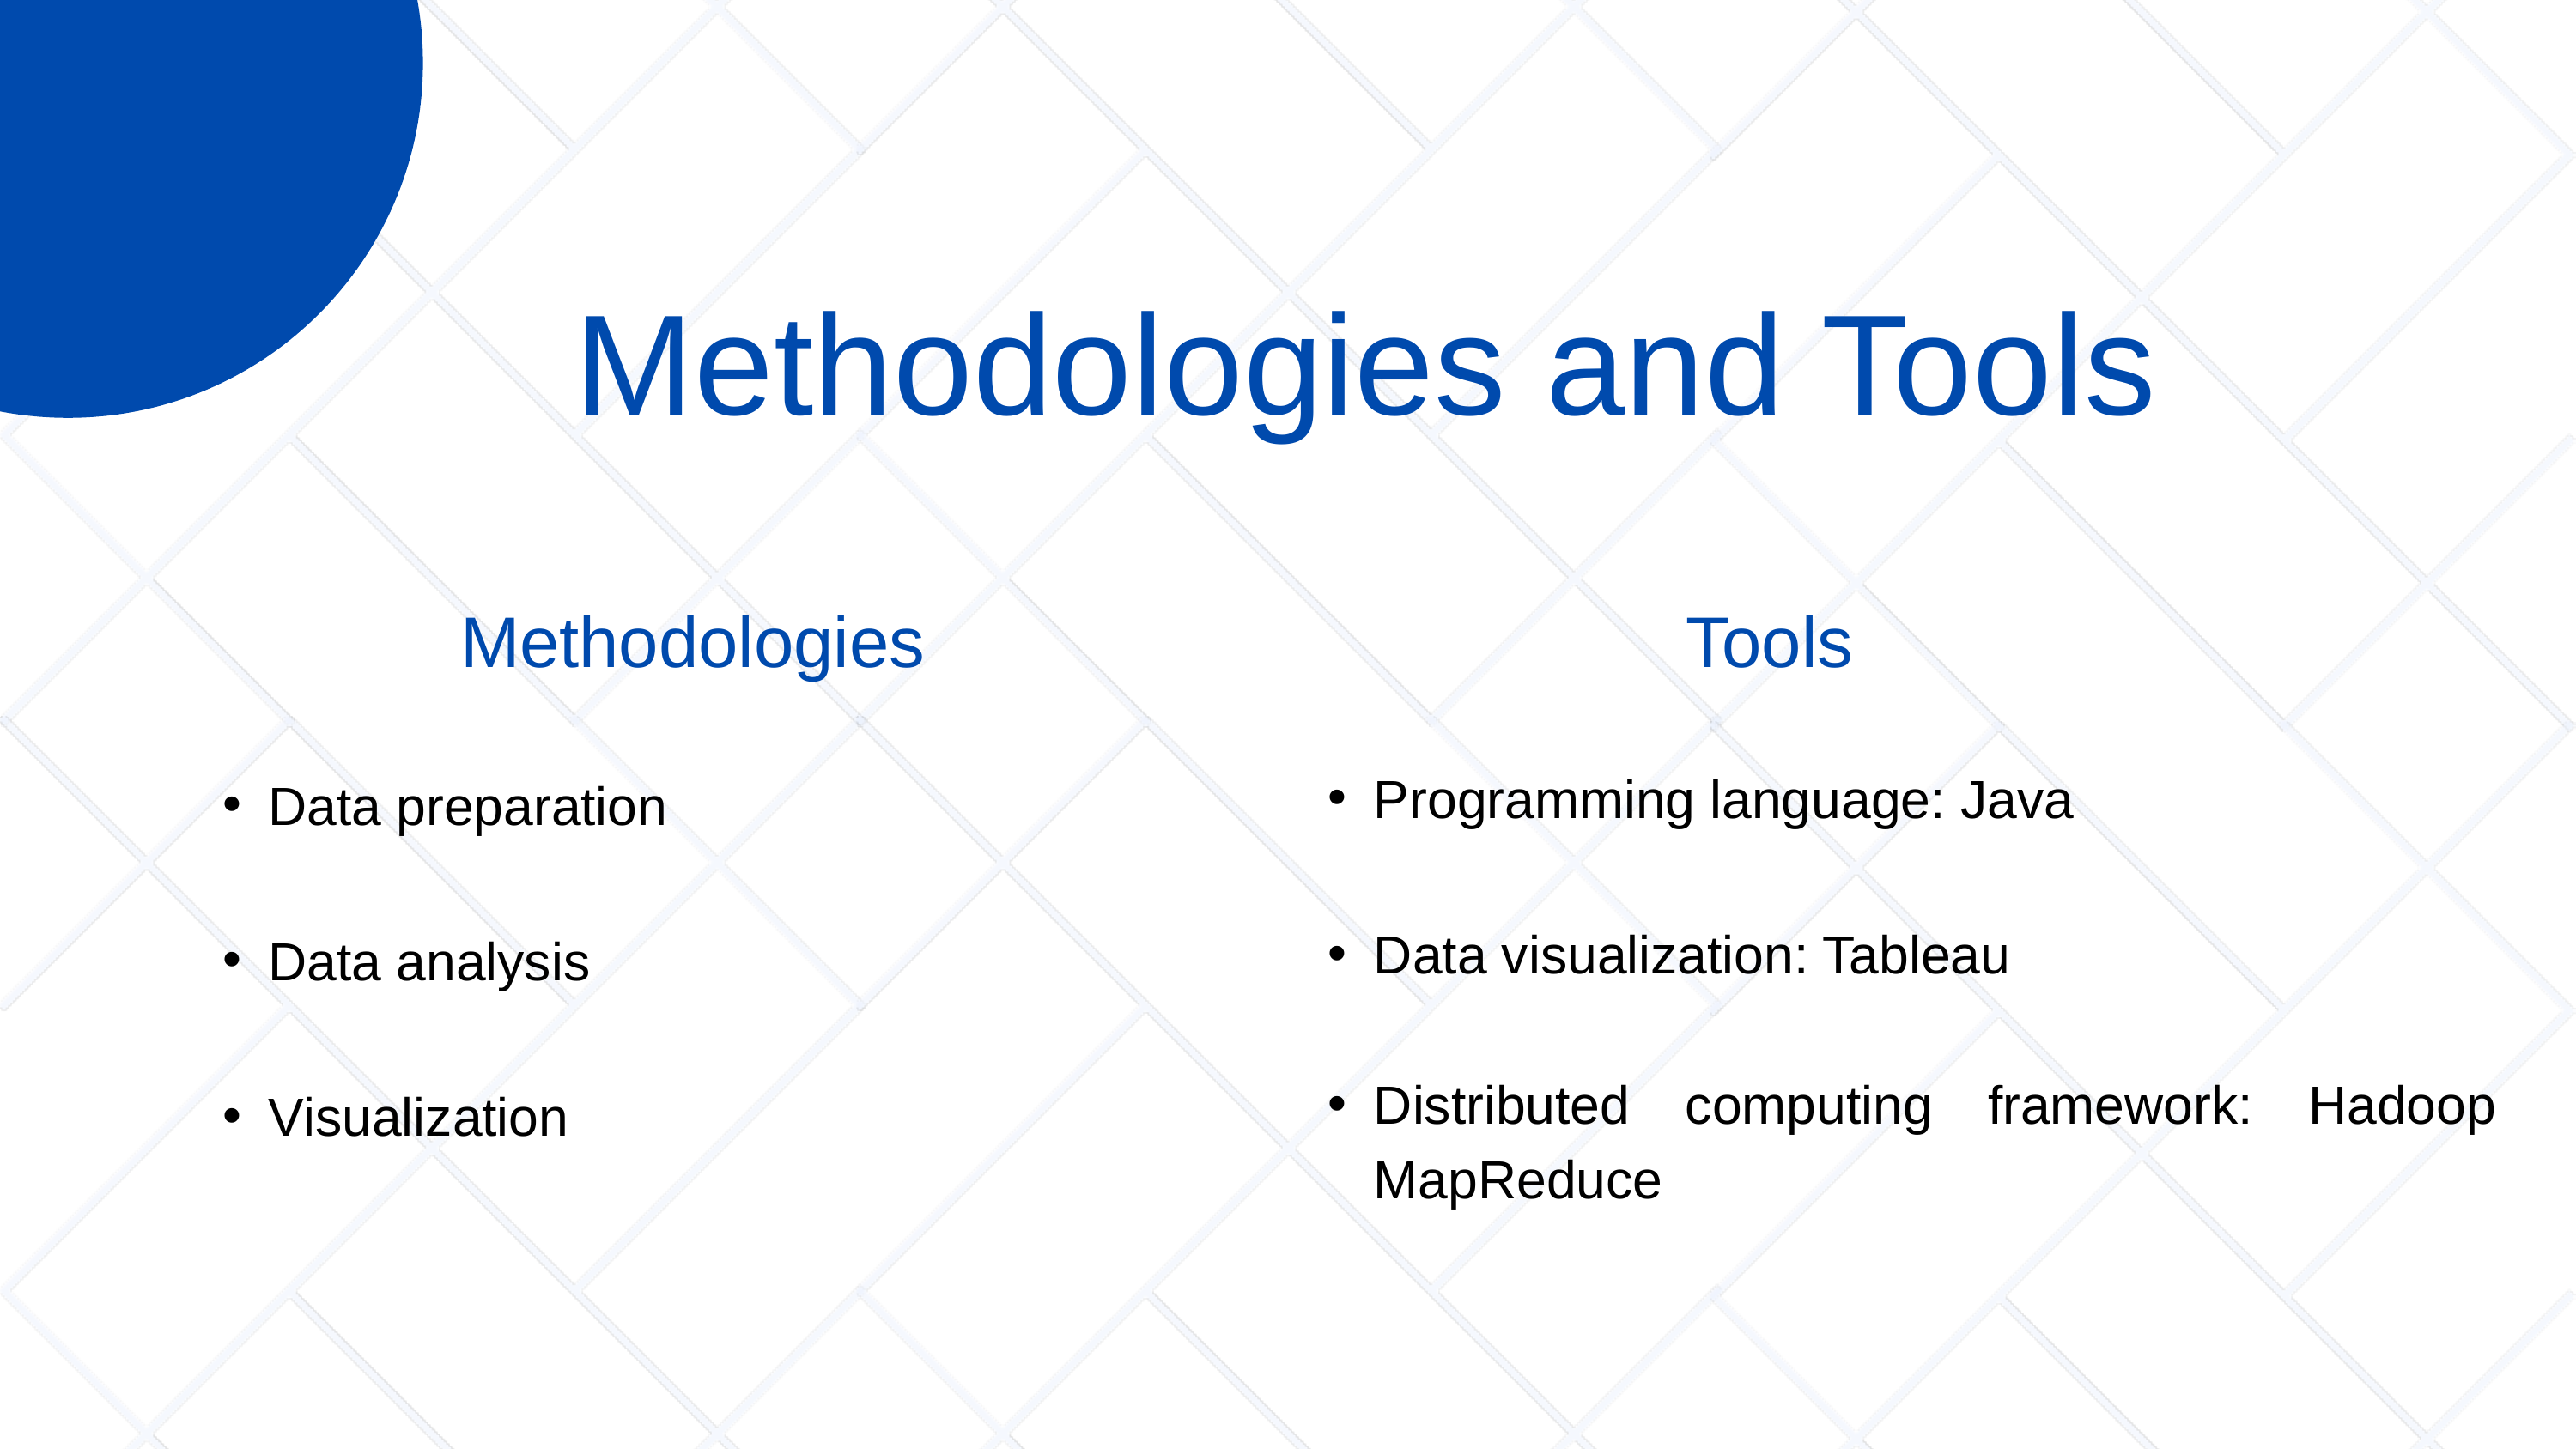

Methodologies and Tools
Methodologies
Tools
Programming language: Java
Data preparation
Data visualization: Tableau
Data analysis
Distributed computing framework: Hadoop MapReduce
Visualization